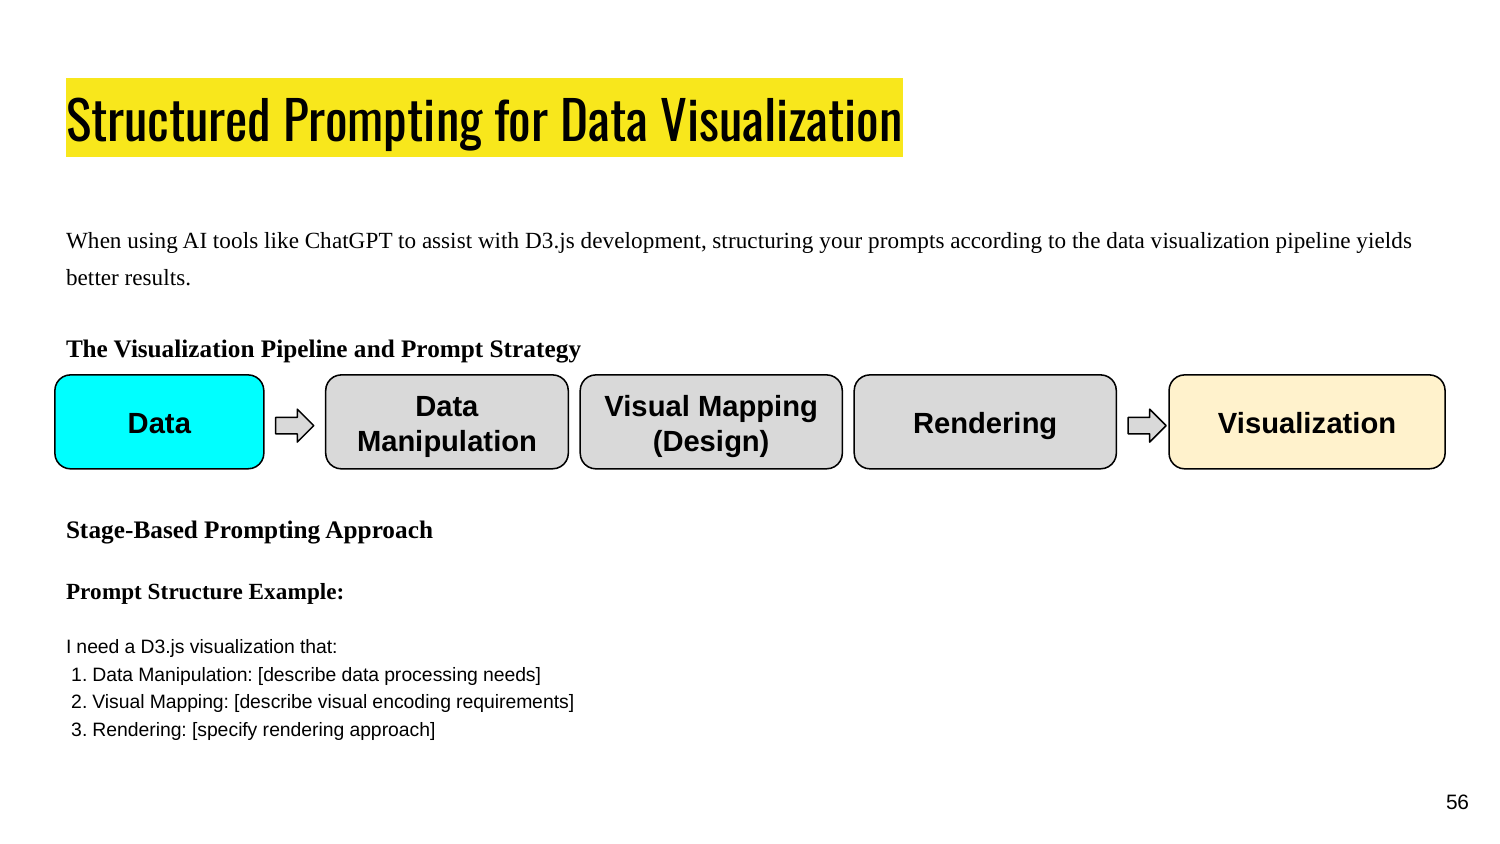

# Structured Prompting for Data Visualization
When using AI tools like ChatGPT to assist with D3.js development, structuring your prompts according to the data visualization pipeline yields better results.
The Visualization Pipeline and Prompt Strategy

Stage-Based Prompting Approach
Prompt Structure Example:
I need a D3.js visualization that:
 1. Data Manipulation: [describe data processing needs]
 2. Visual Mapping: [describe visual encoding requirements]
 3. Rendering: [specify rendering approach]
Data
Data
Manipulation
Visual Mapping (Design)
Rendering
Visualization

56